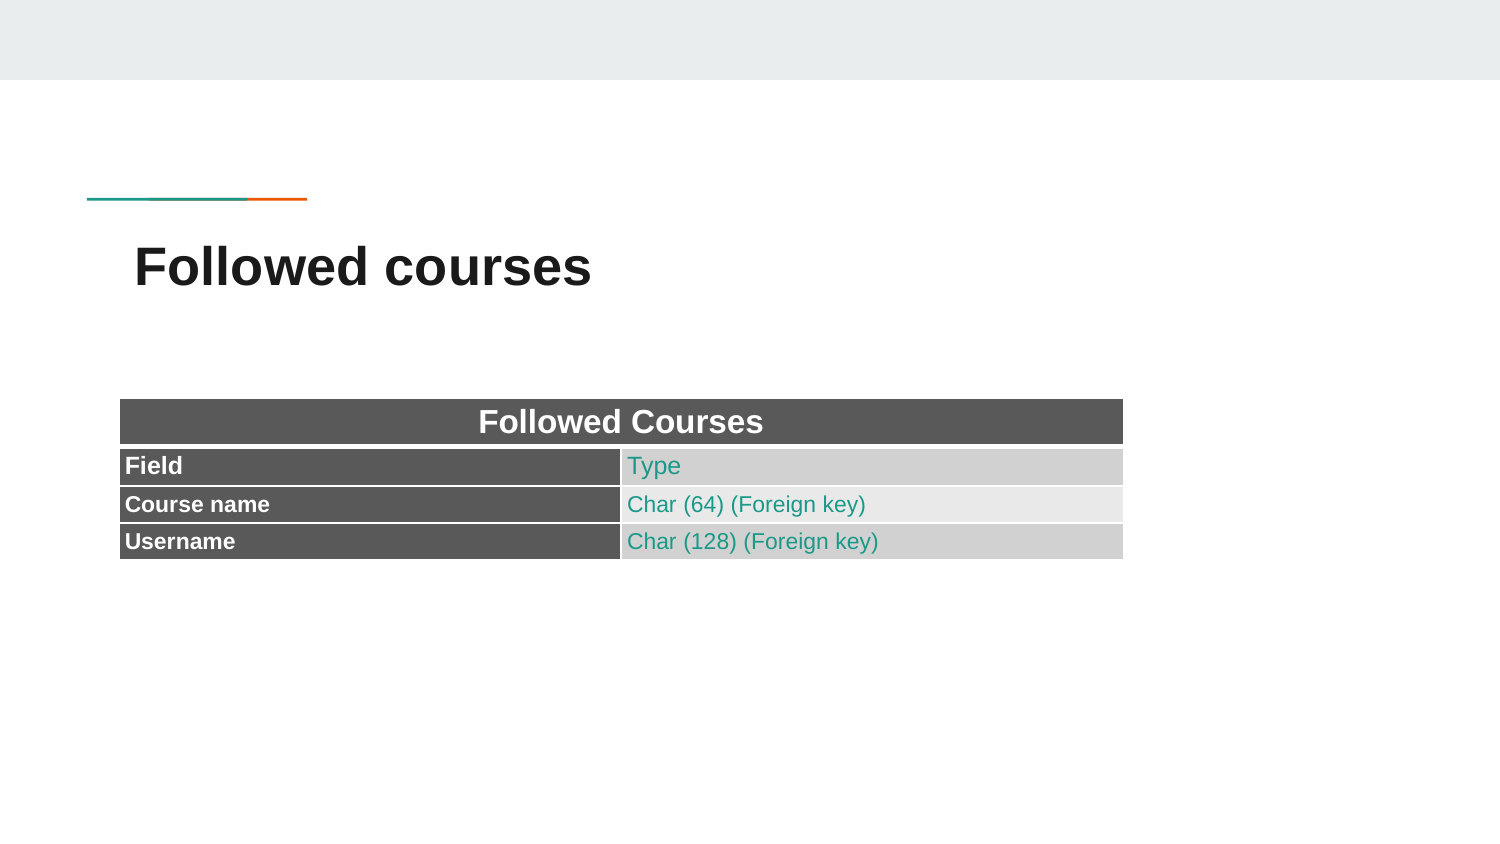

# Followed courses

| Followed Courses |  |
| --- | --- |
| Field | Type |
| Course name | Char (64) (Foreign key) |
| Username | Char (128) (Foreign key) |